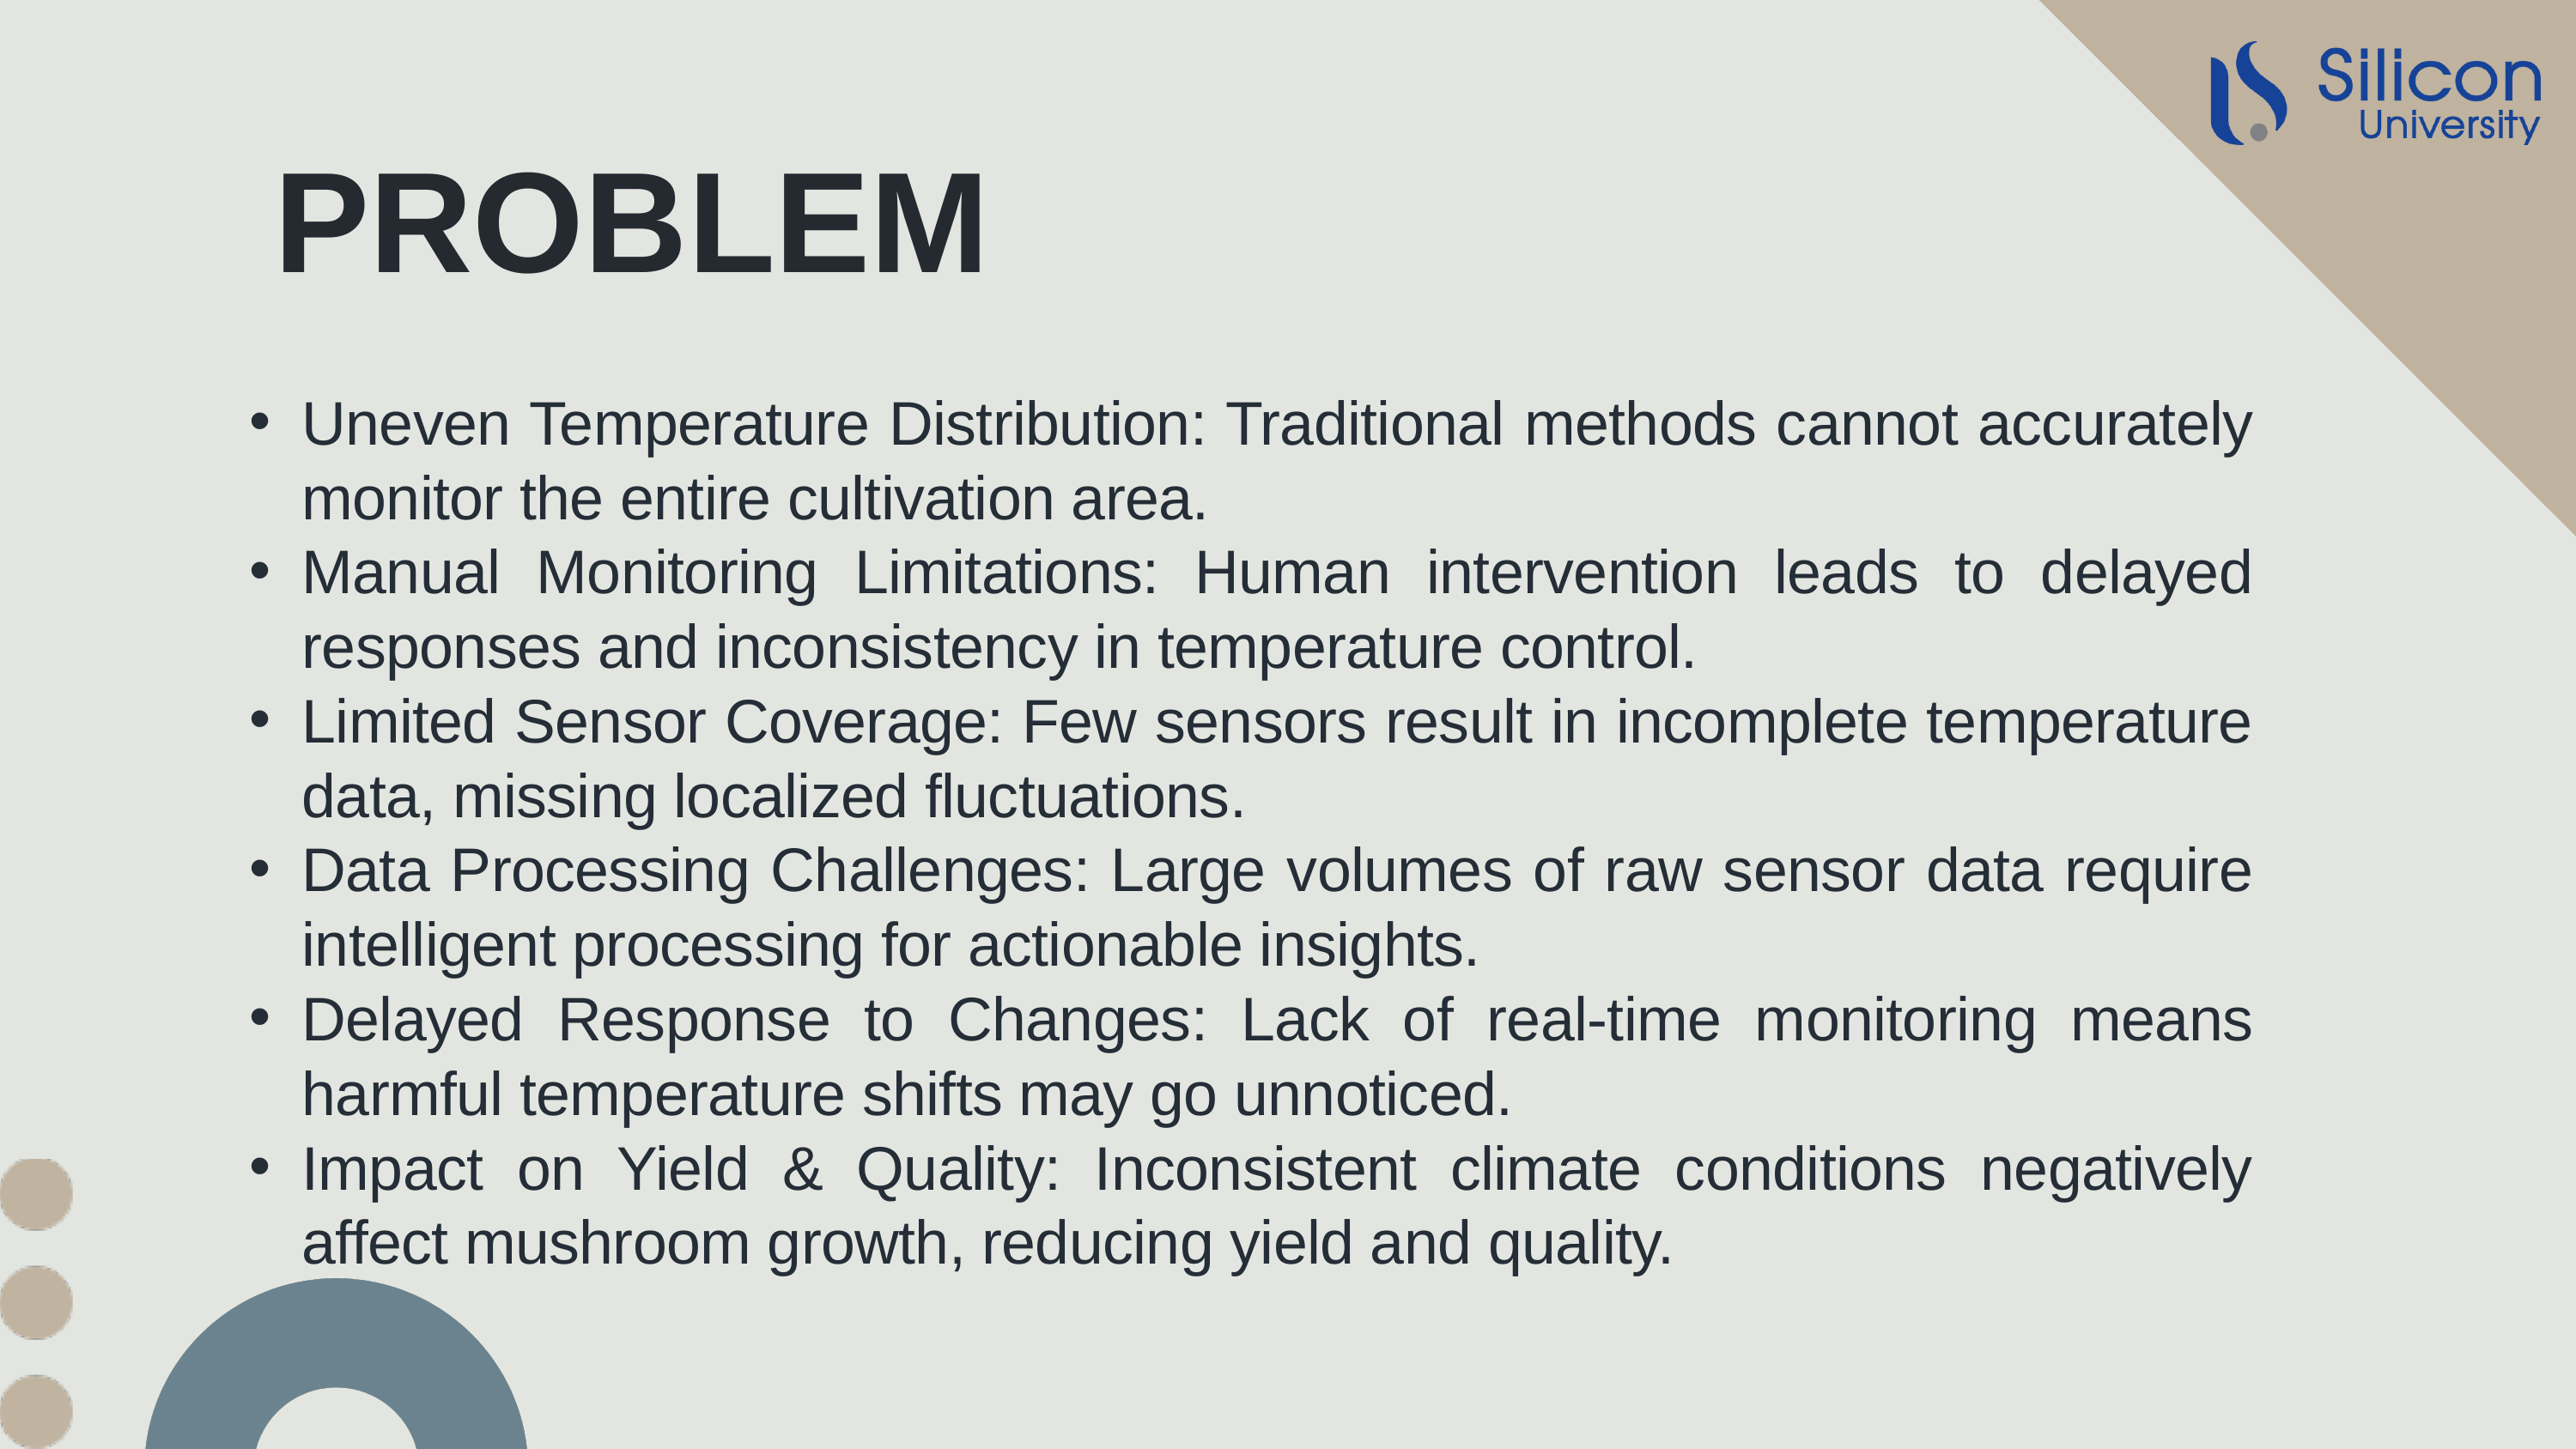

PROBLEM
Uneven Temperature Distribution: Traditional methods cannot accurately monitor the entire cultivation area.
Manual Monitoring Limitations: Human intervention leads to delayed responses and inconsistency in temperature control.
Limited Sensor Coverage: Few sensors result in incomplete temperature data, missing localized fluctuations.
Data Processing Challenges: Large volumes of raw sensor data require intelligent processing for actionable insights.
Delayed Response to Changes: Lack of real-time monitoring means harmful temperature shifts may go unnoticed.
Impact on Yield & Quality: Inconsistent climate conditions negatively affect mushroom growth, reducing yield and quality.